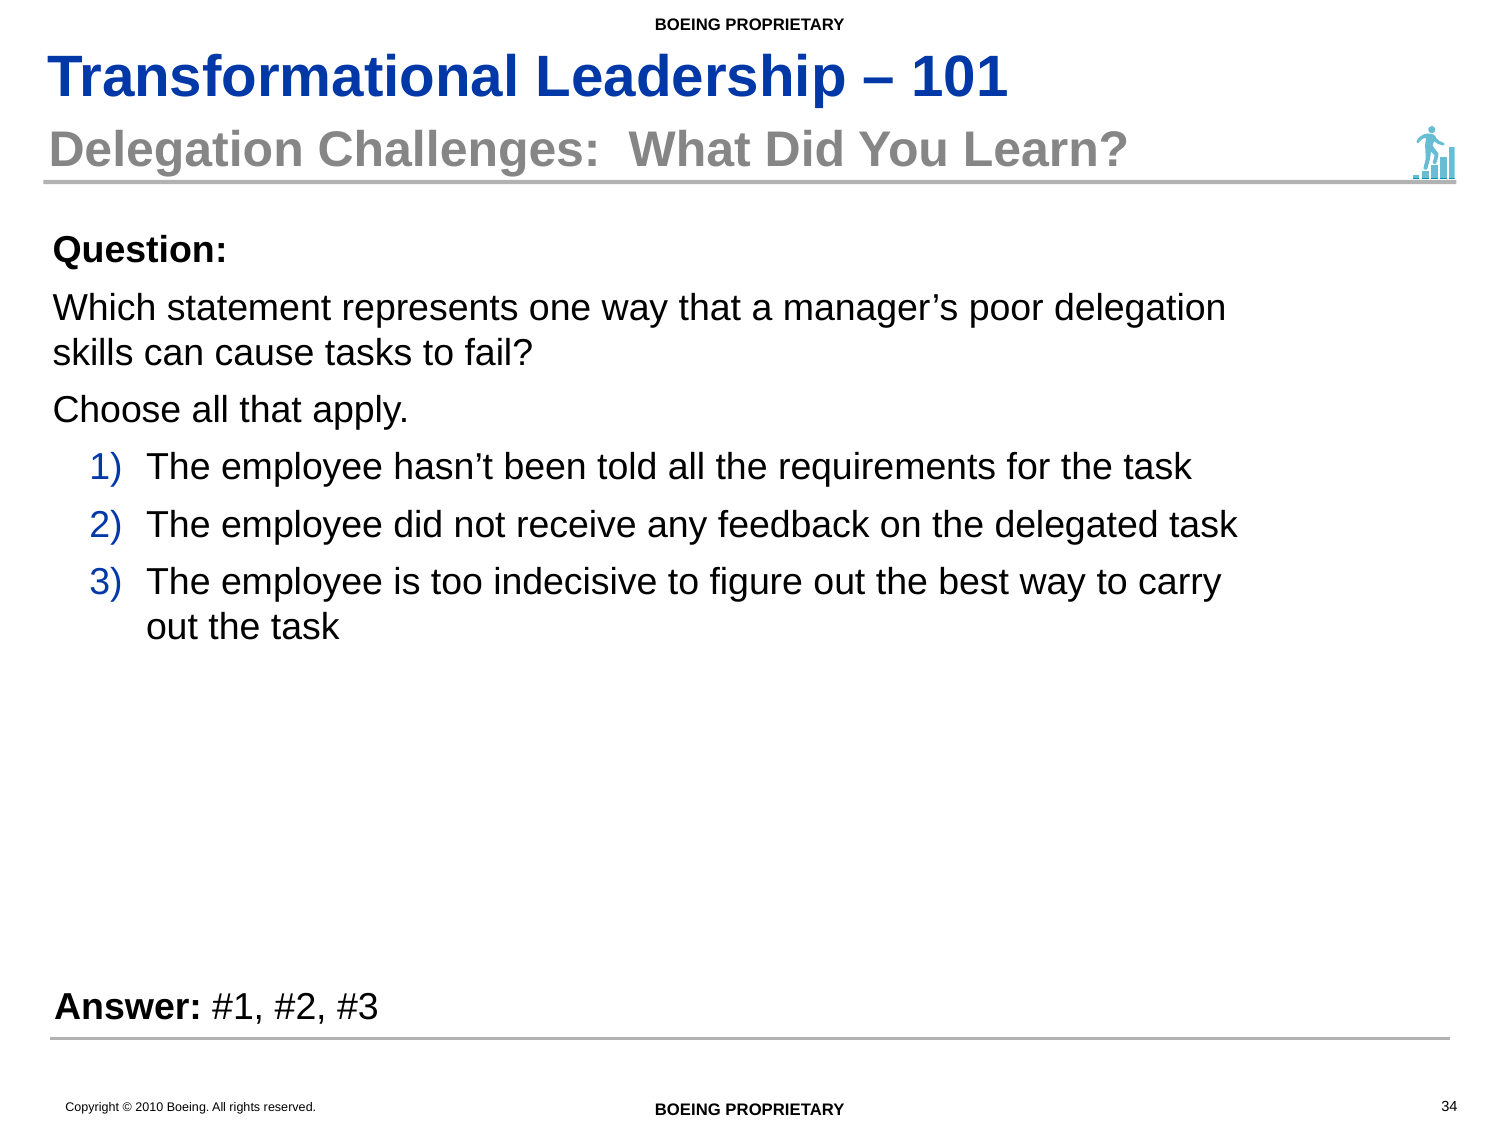

# Delegation Challenges:  What Did You Learn?
Question:
Which statement represents one way that a manager’s poor delegation skills can cause tasks to fail?
Choose all that apply.
The employee hasn’t been told all the requirements for the task
The employee did not receive any feedback on the delegated task
The employee is too indecisive to figure out the best way to carry out the task
Answer: #1, #2, #3
34